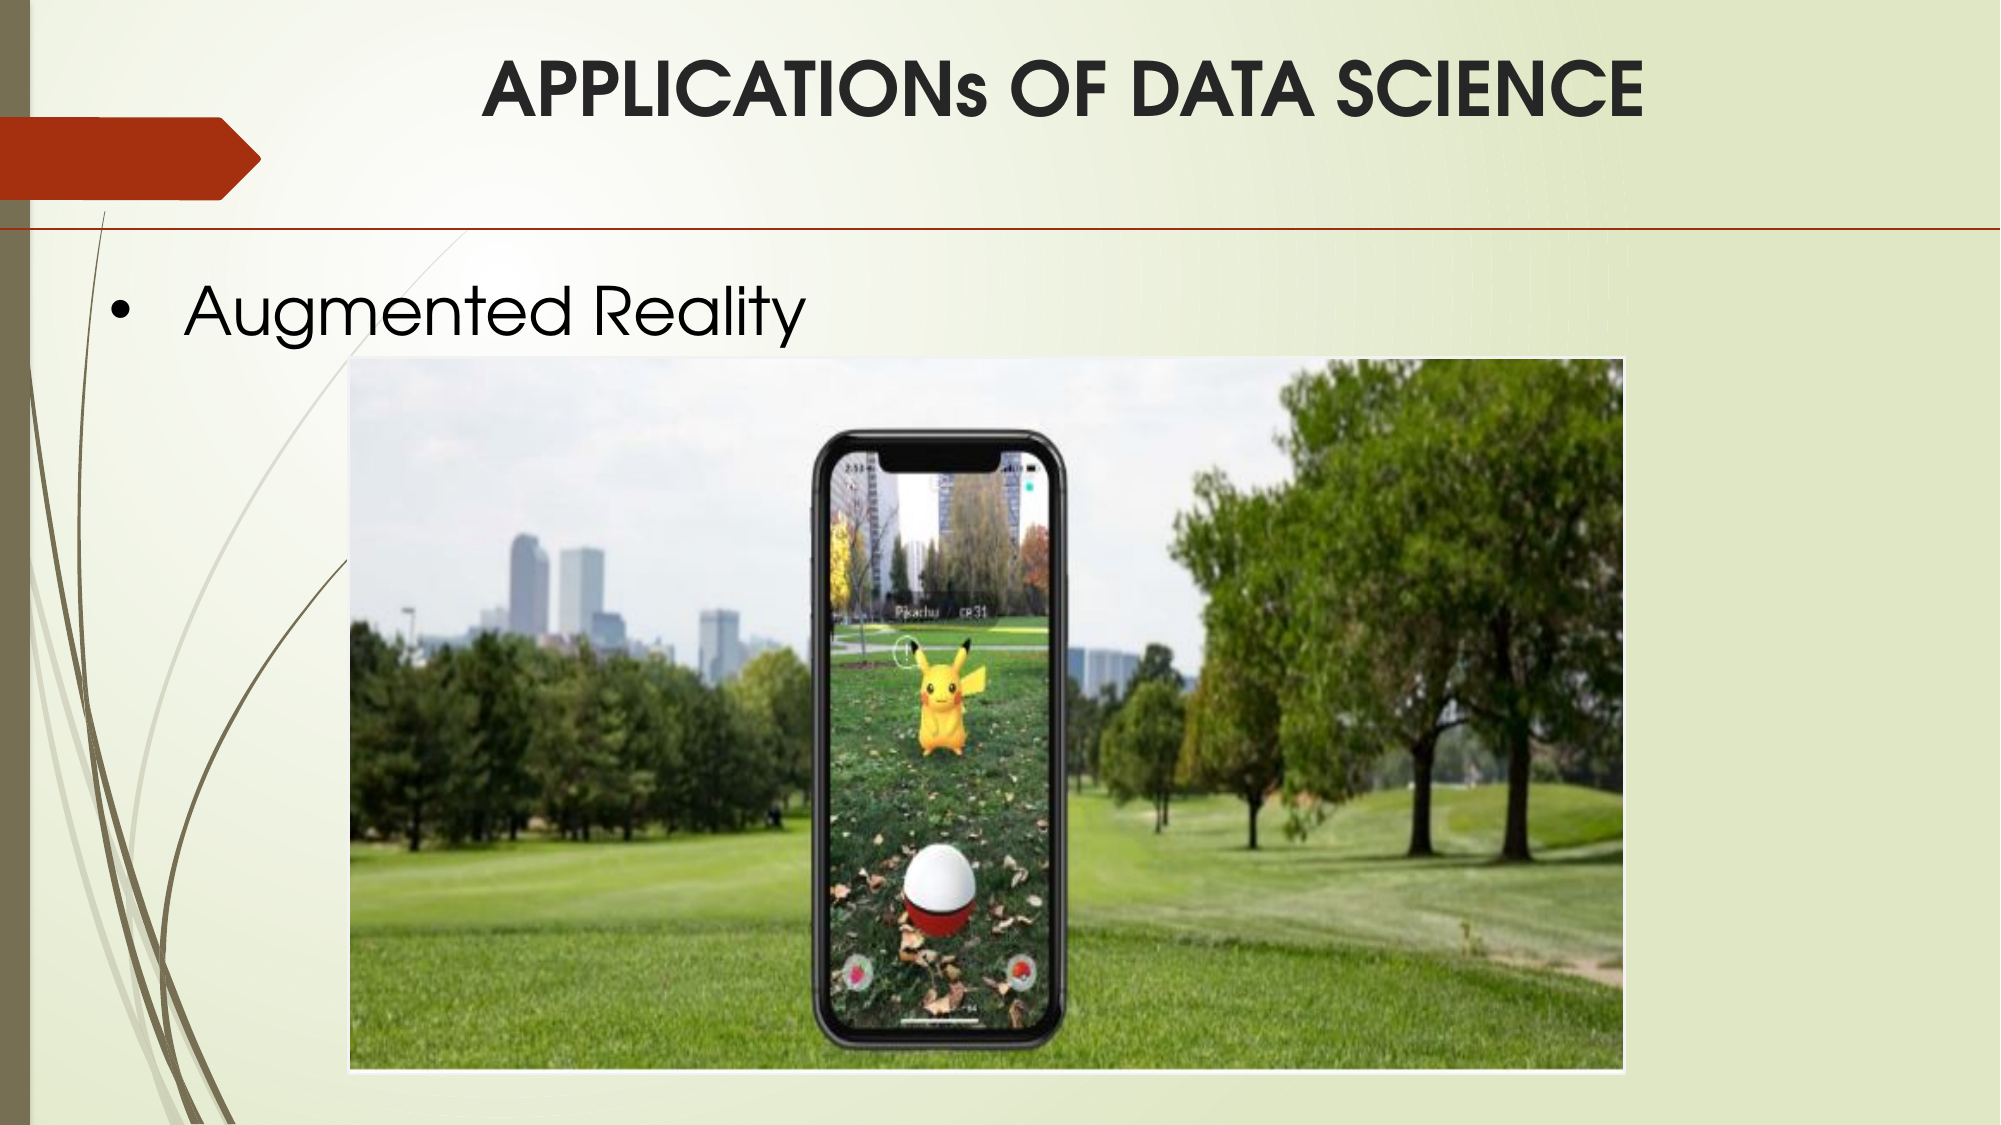

# APPLICATIONs OF DATA SCIENCE
Augmented Reality